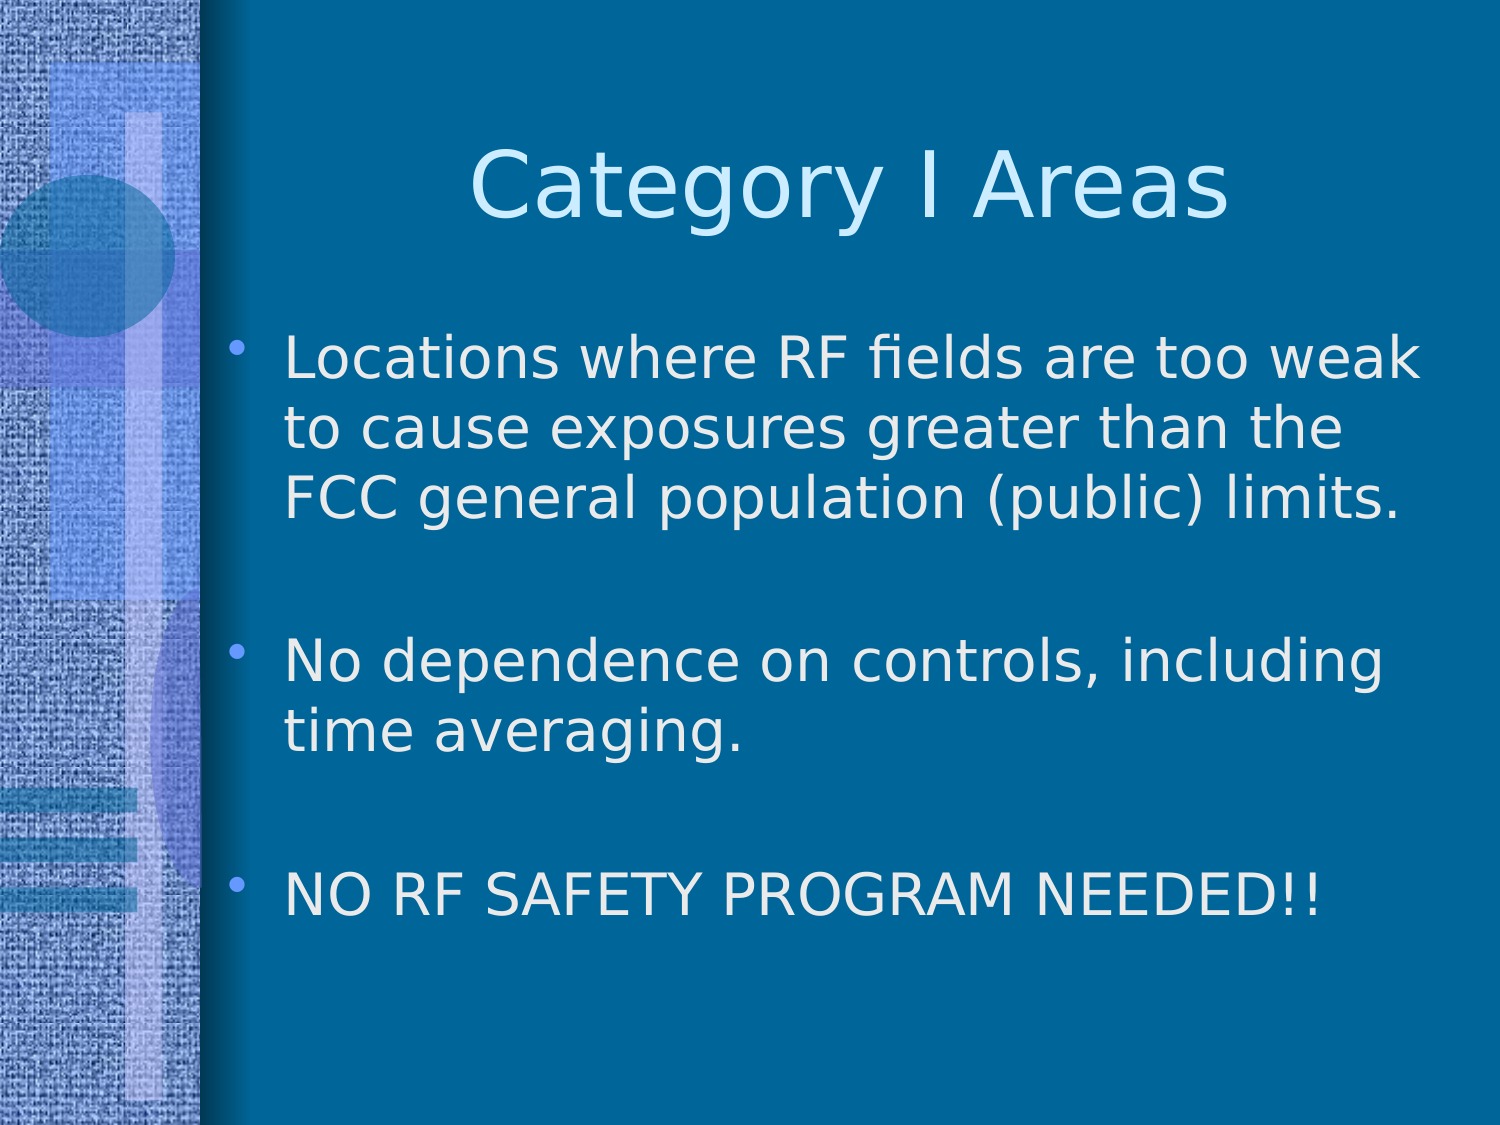

# Category I Areas
Locations where RF fields are too weak to cause exposures greater than the FCC general population (public) limits.

No dependence on controls, including time averaging.

NO RF SAFETY PROGRAM NEEDED!!